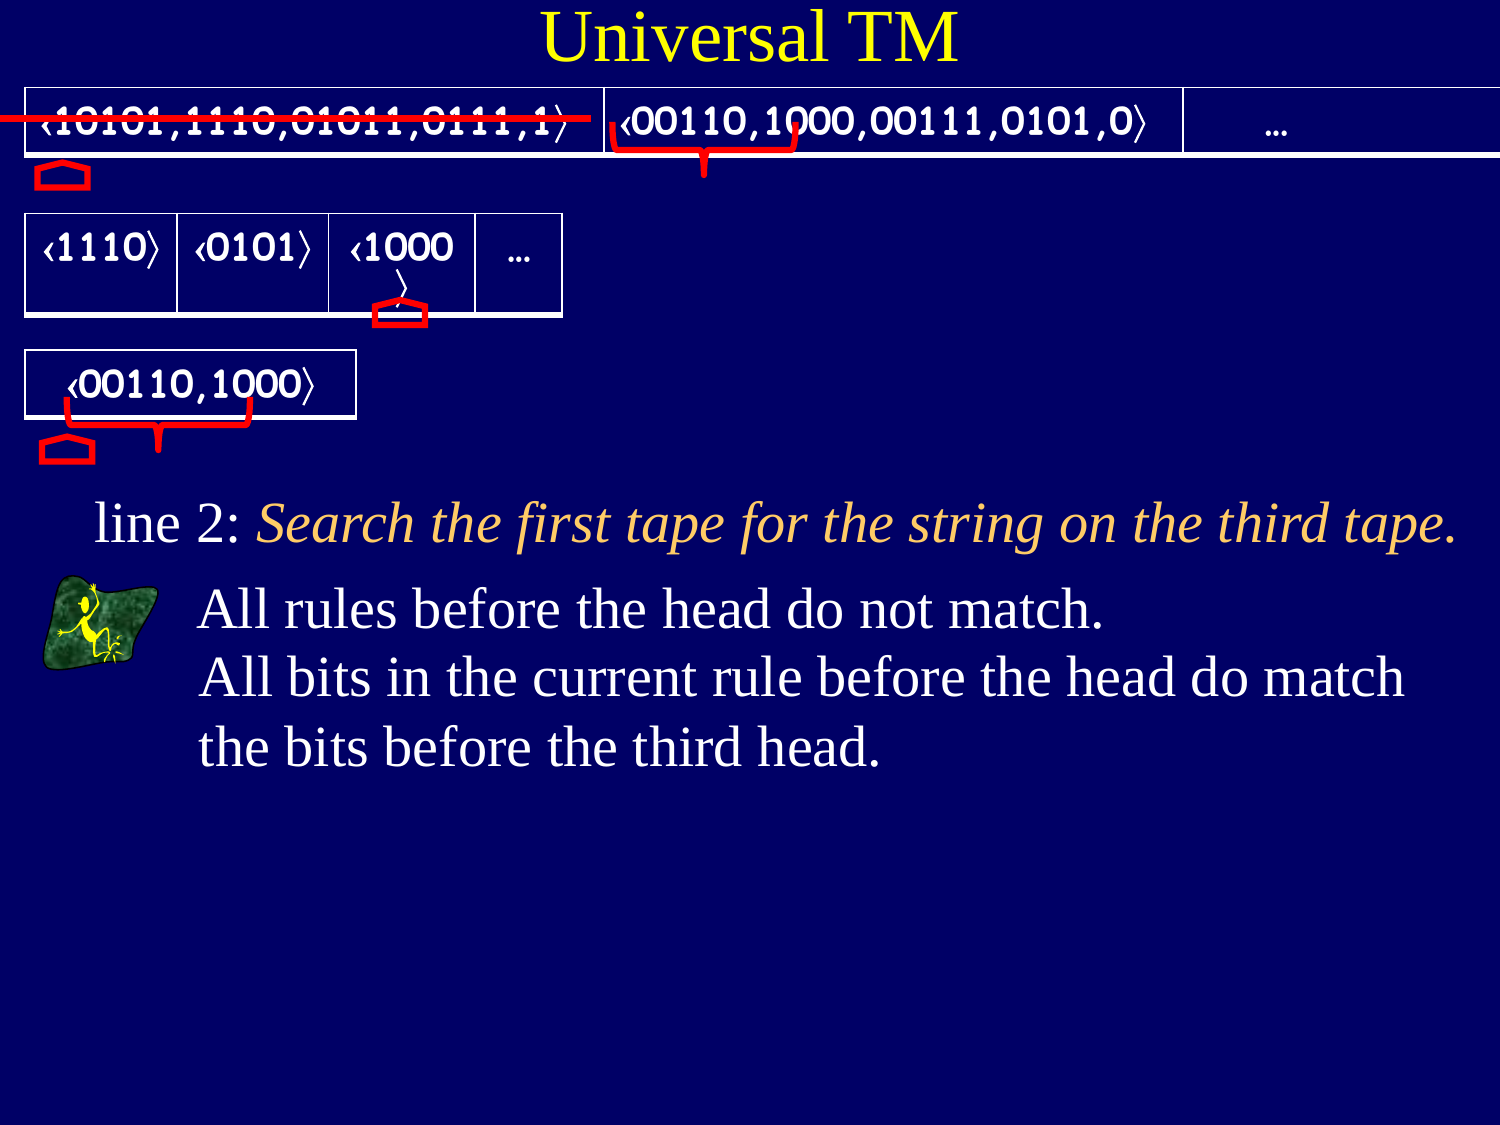

Universal TM

| 〈10101,1110,01011,0111,1〉 | 〈00110,1000,00111,0101,0〉 | … |
| --- | --- | --- |

| 〈1110〉 | 〈0101〉 | 〈1000〉 | … |
| --- | --- | --- | --- |

| 〈00110,1000〉 |
| --- |

line 2: Search the first tape for the string on the third tape.
All rules before the head do not match.

All bits in the current rule before the head do match
the bits before the third head.